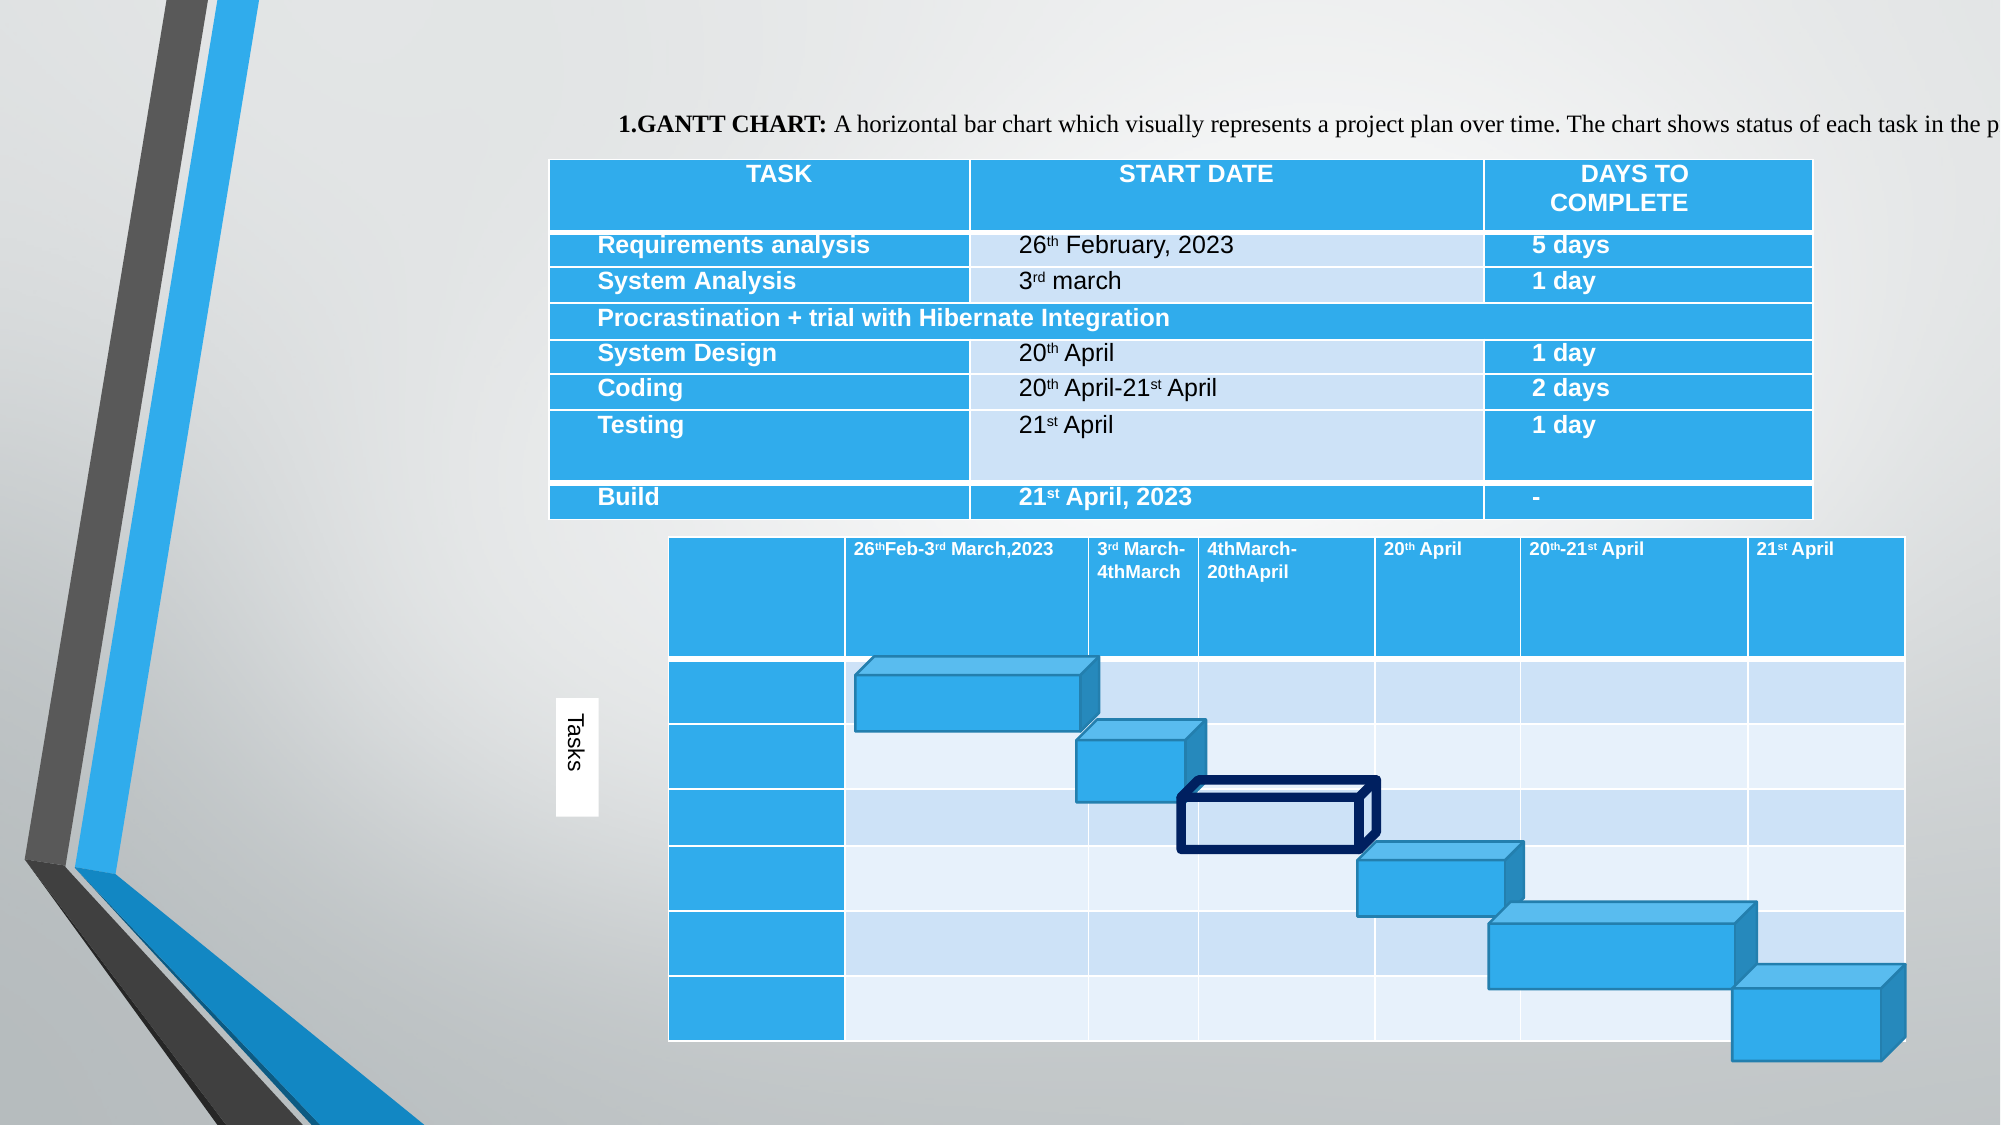

GANTT CHART: A horizontal bar chart which visually represents a project plan over time. The chart shows status of each task in the project.

| TASK | START DATE | DAYS TO COMPLETE |
| --- | --- | --- |
| Requirements analysis | 26th February, 2023 | 5 days |
| System Analysis | 3rd march | 1 day |
| Procrastination + trial with Hibernate Integration |  |  |
| System Design | 20th April | 1 day |
| Coding | 20th April-21st April | 2 days |
| Testing | 21st April | 1 day |
| Build | 21st April, 2023 | - |

|  | 26thFeb-3rd March,2023 | 3rd March-4thMarch | 4thMarch-20thApril | 20th April | 20th-21st April | 21st April |
| --- | --- | --- | --- | --- | --- | --- |
|  |  |  |  |  |  |  |
|  |  |  |  |  |  |  |
|  |  |  |  |  |  |  |
|  |  |  |  |  |  |  |
|  |  |  |  |  |  |  |
|  |  |  |  |  |  |  |

Tasks

		Timings